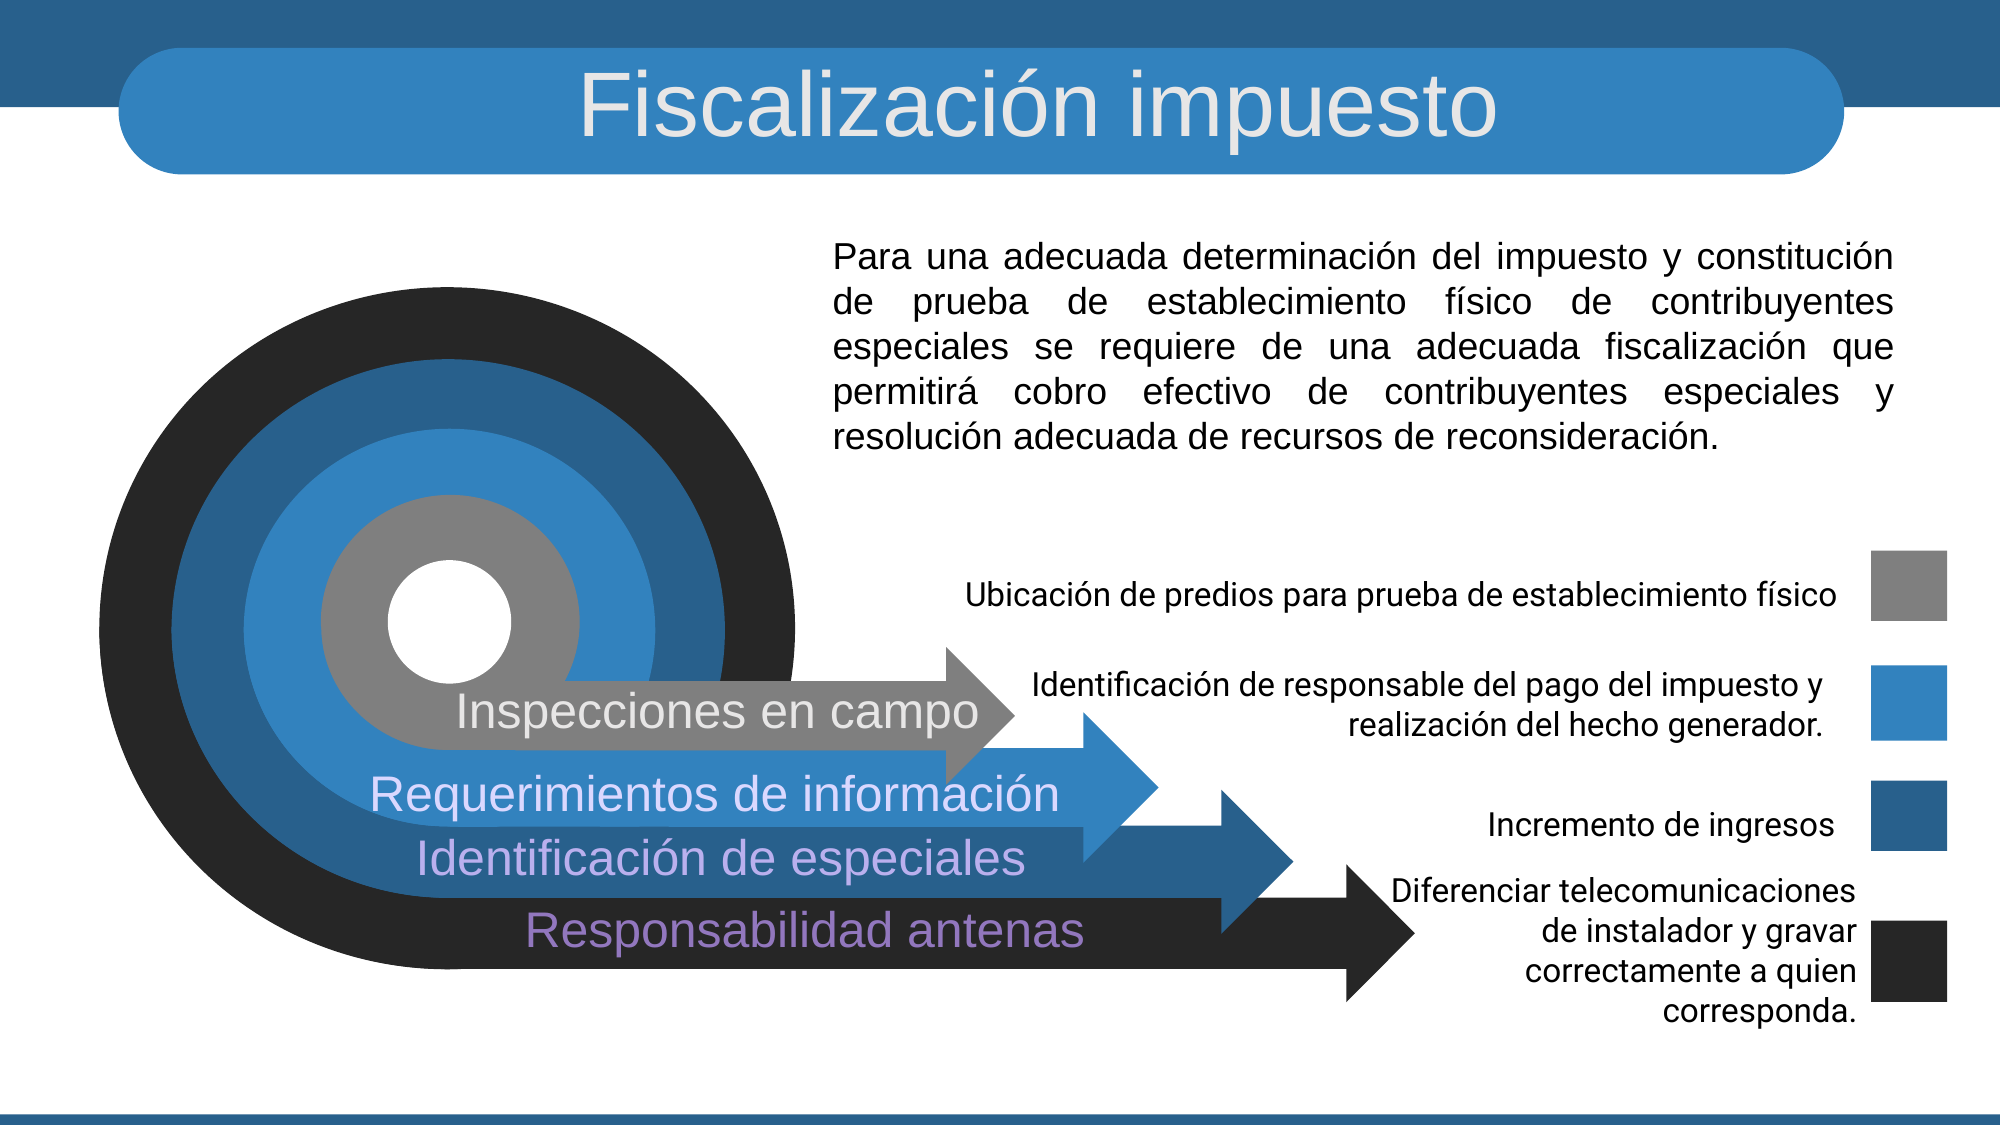

Fiscalización impuesto
Para una adecuada determinación del impuesto y constitución de prueba de establecimiento físico de contribuyentes especiales se requiere de una adecuada fiscalización que permitirá cobro efectivo de contribuyentes especiales y resolución adecuada de recursos de reconsideración.

Ubicación de predios para prueba de establecimiento físico

Identificación de responsable del pago del impuesto y realización del hecho generador.

Inspecciones en campo

Requerimientos de información

Incremento de ingresos

Identificación de especiales

Diferenciar telecomunicaciones de instalador y gravar correctamente a quien corresponda.

Responsabilidad antenas